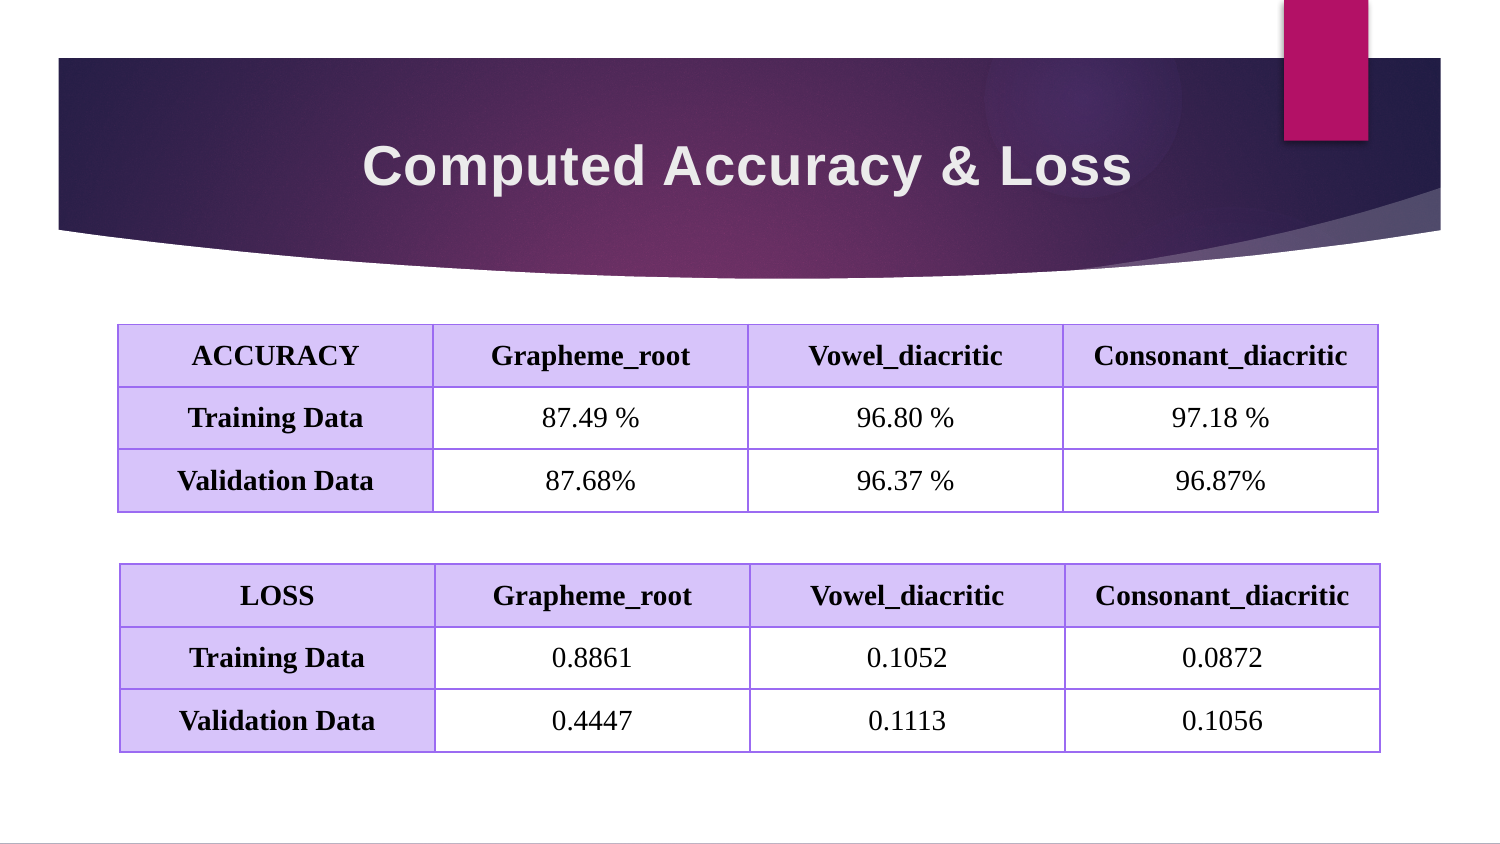

# Computed Accuracy & Loss
| ACCURACY | Grapheme\_root | Vowel\_diacritic | Consonant\_diacritic |
| --- | --- | --- | --- |
| Training Data | 87.49 % | 96.80 % | 97.18 % |
| Validation Data | 87.68% | 96.37 % | 96.87% |
| LOSS | Grapheme\_root | Vowel\_diacritic | Consonant\_diacritic |
| --- | --- | --- | --- |
| Training Data | 0.8861 | 0.1052 | 0.0872 |
| Validation Data | 0.4447 | 0.1113 | 0.1056 |